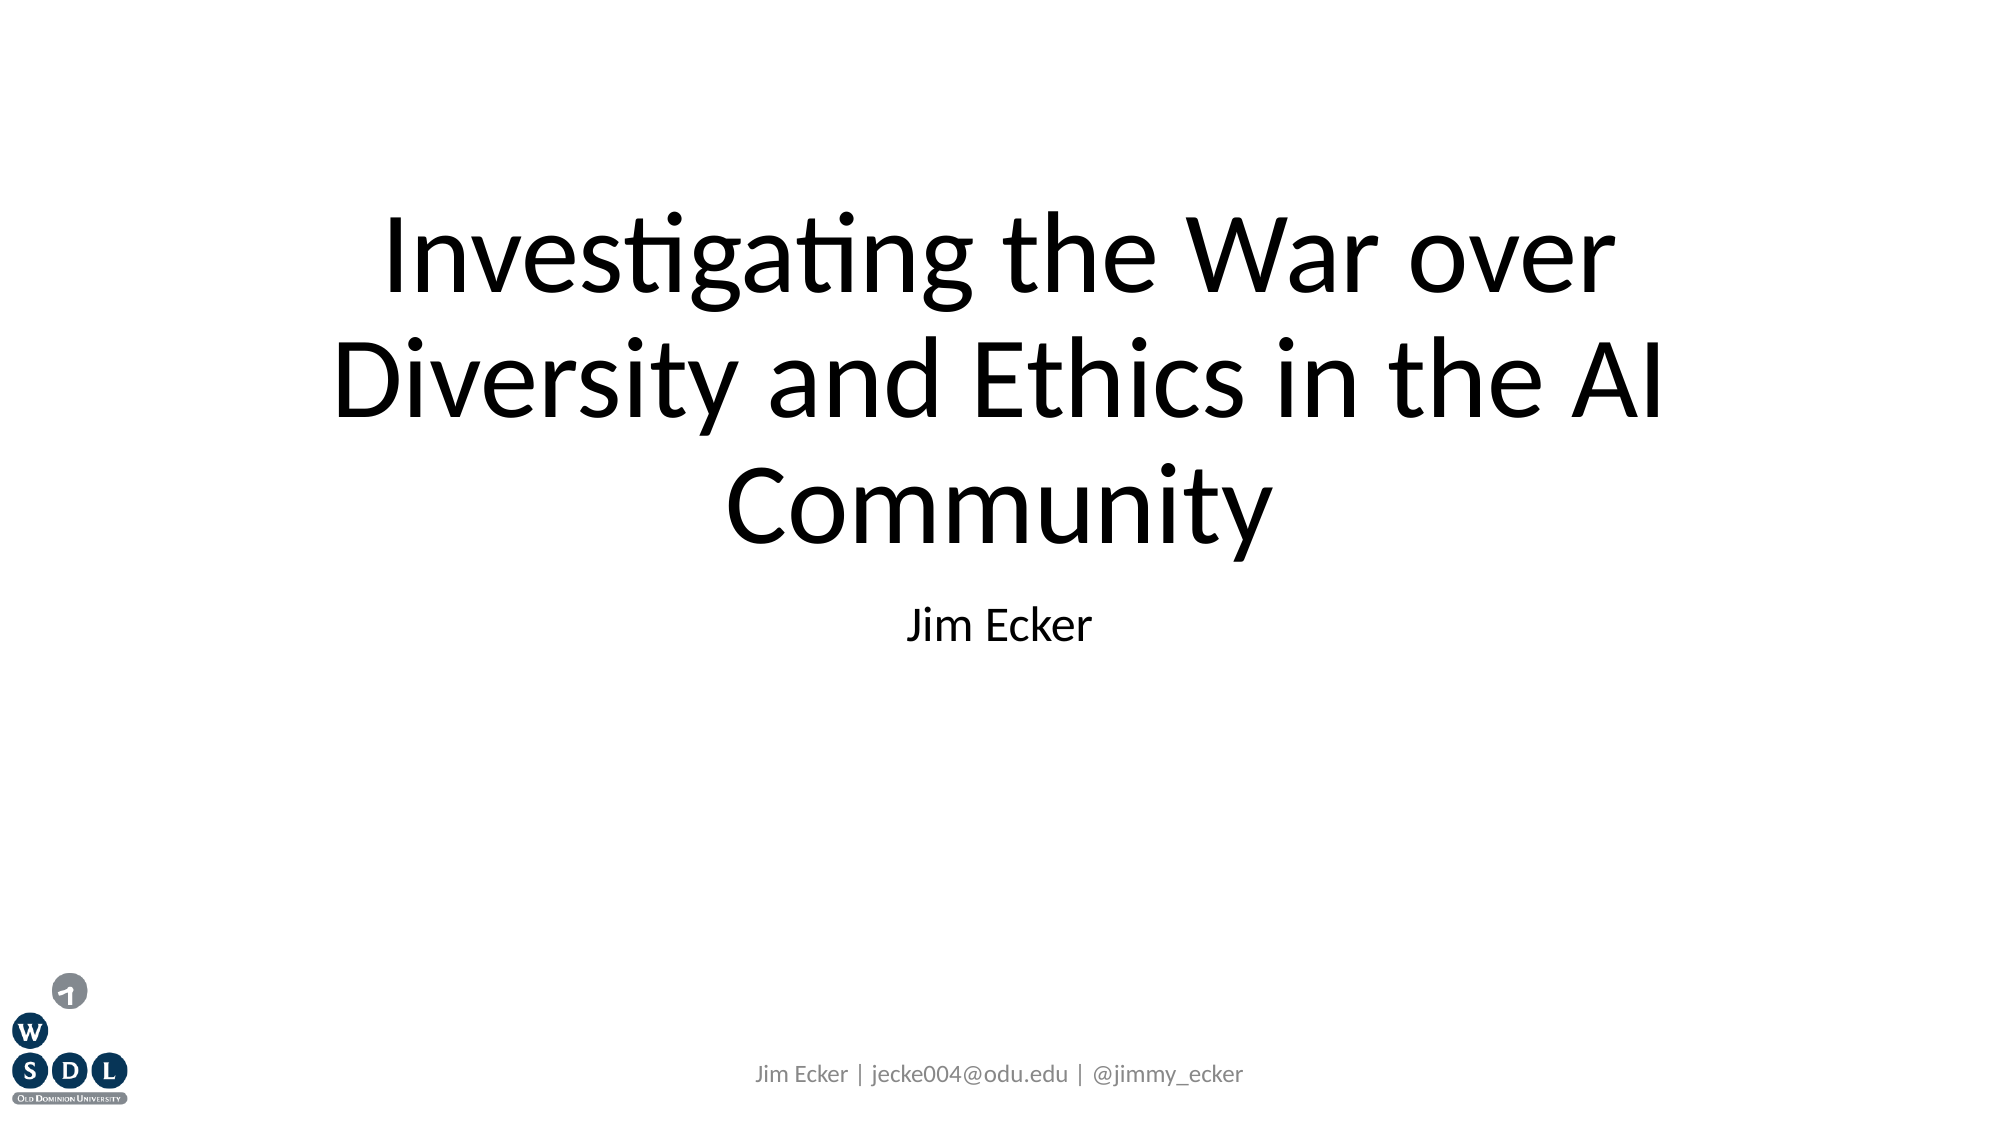

# Investigating the War over Diversity and Ethics in the AI Community
Jim Ecker
Jim Ecker | jecke004@odu.edu | @jimmy_ecker